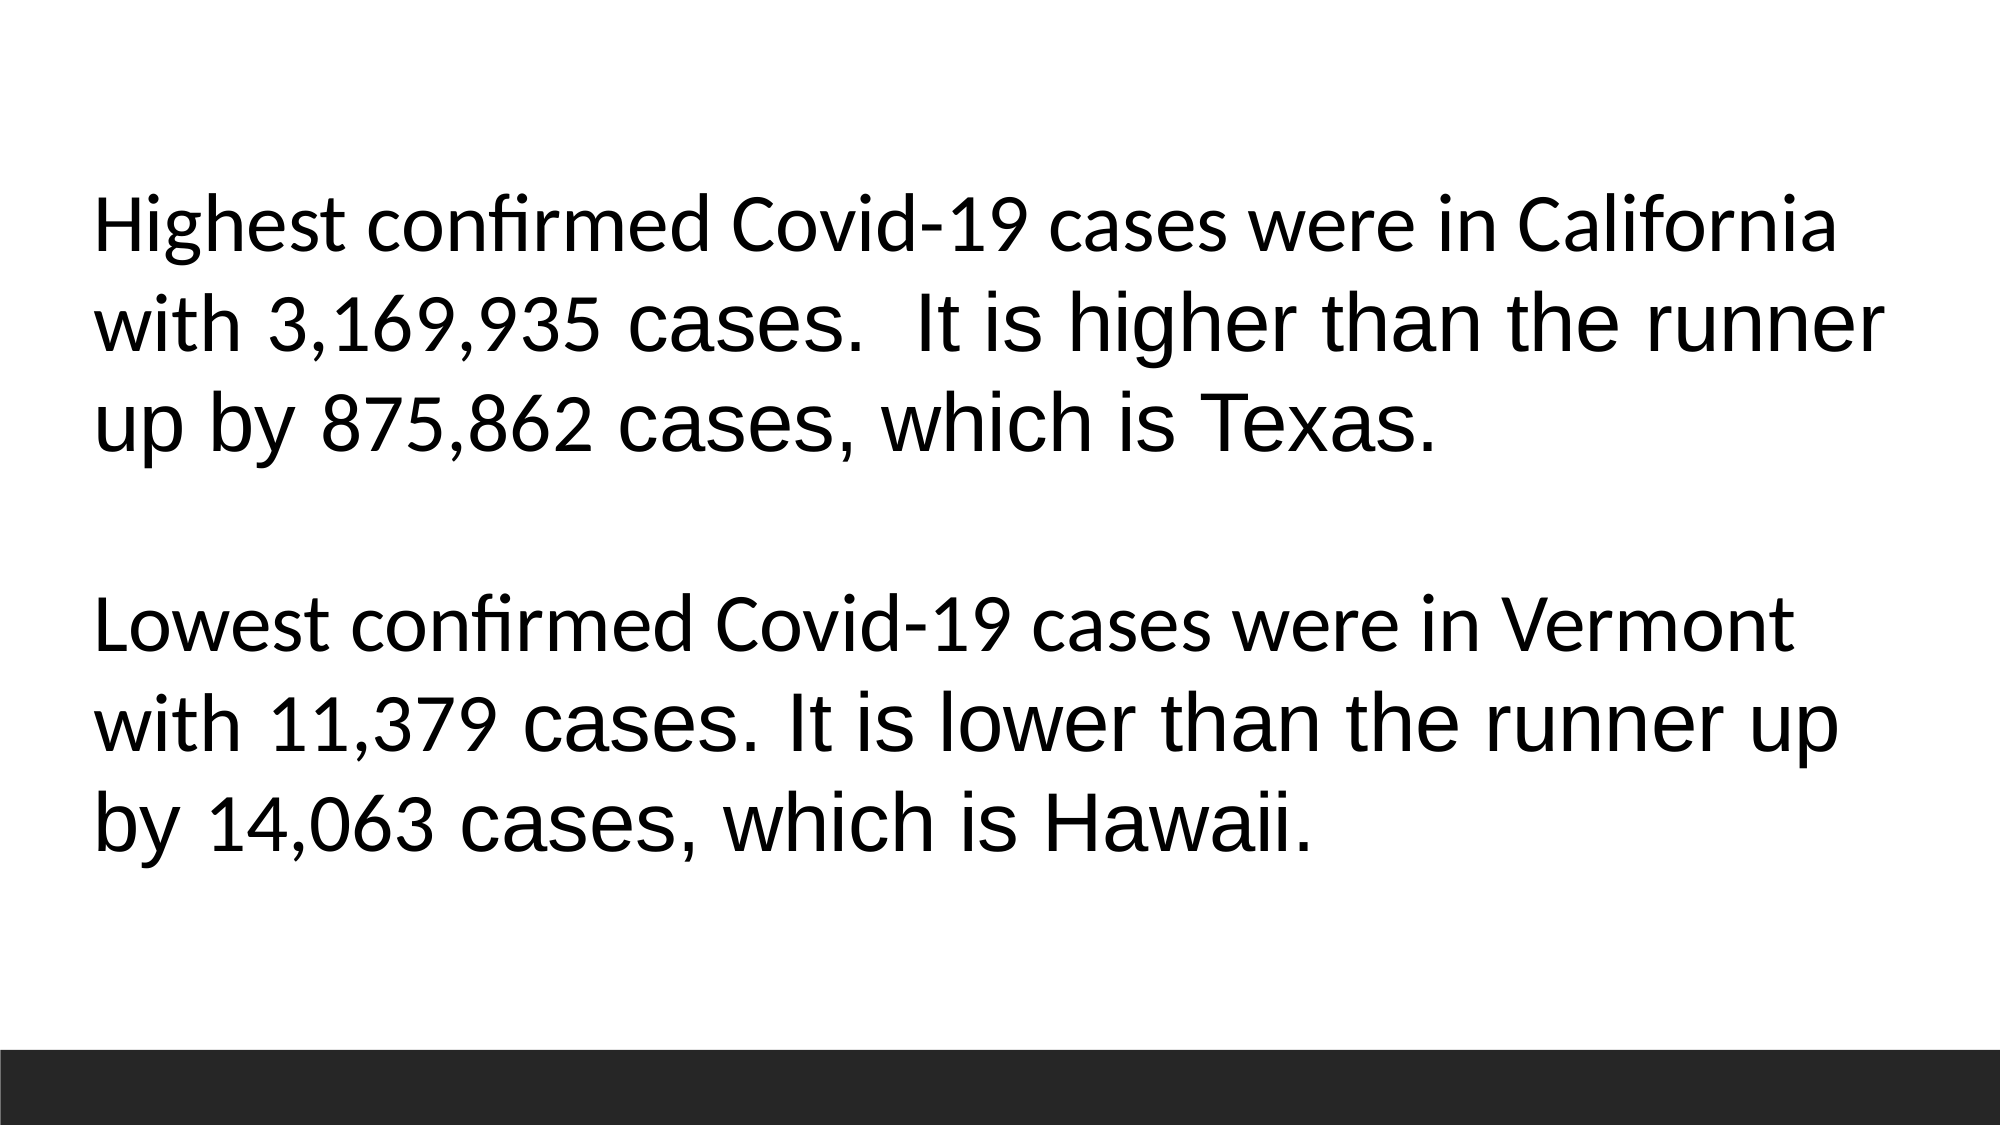

Highest confirmed Covid-19 cases were in California with 3,169,935 cases.  It is higher than the runner up by 875,862 cases, which is Texas.

Lowest confirmed Covid-19 cases were in Vermont with 11,379 cases. It is lower than the runner up by 14,063 cases, which is Hawaii.